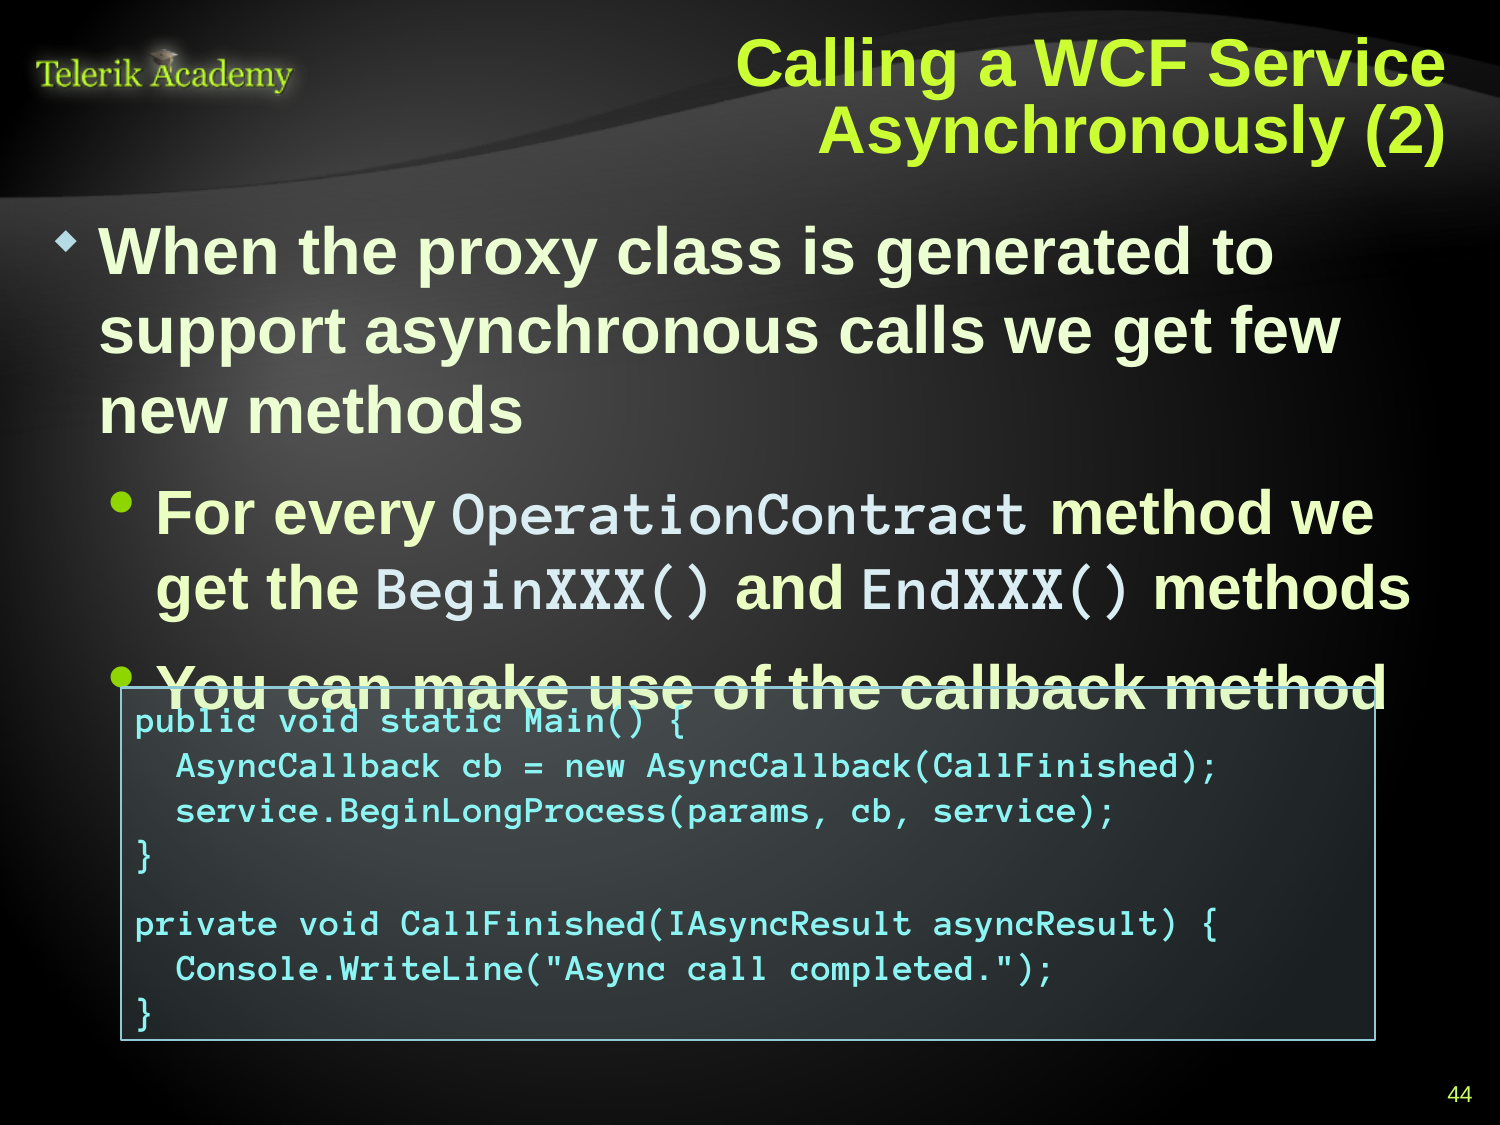

# Calling a WCF Service Asynchronously (2)
When the proxy class is generated to support asynchronous calls we get few new methods
For every OperationContract method we get the BeginXXX() and EndXXX() methods
You can make use of the callback method
public void static Main() {
  AsyncCallback cb = new AsyncCallback(CallFinished);
  service.BeginLongProcess(params, cb, service);
}
private void CallFinished(IAsyncResult asyncResult) {
  Console.WriteLine("Async call completed.");
}
44